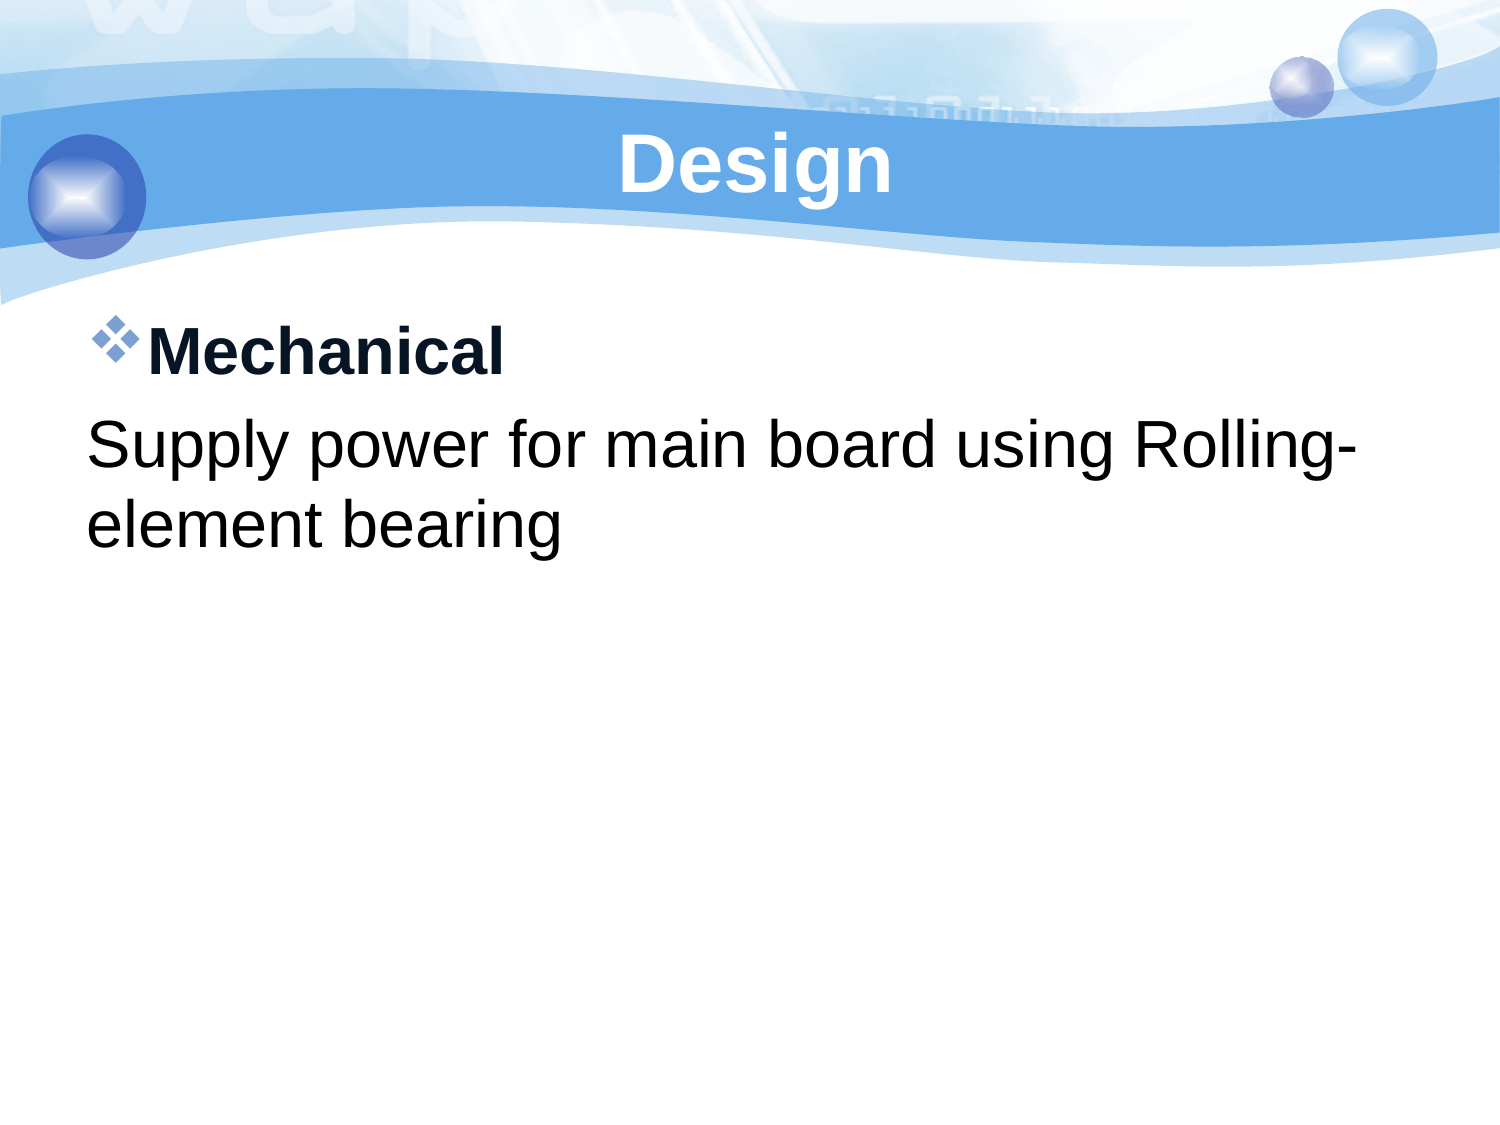

# Design
Mechanical
Supply power for main board using Rolling-element bearing